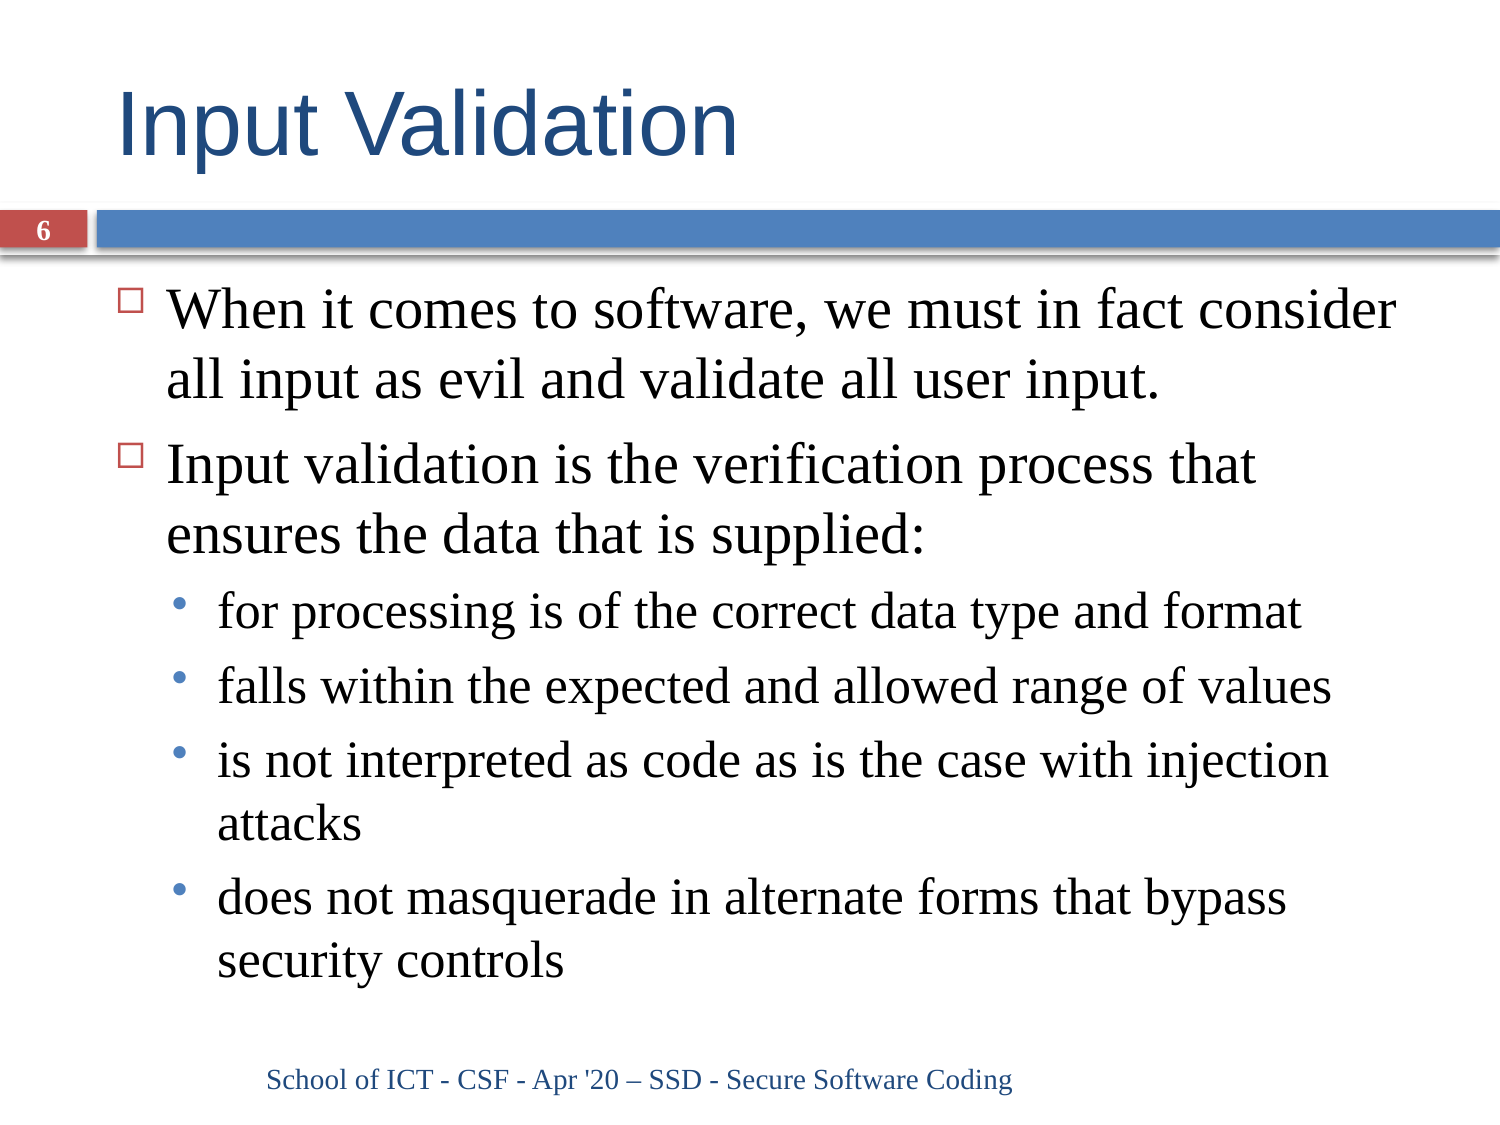

# Input Validation
6
When it comes to software, we must in fact consider all input as evil and validate all user input.
Input validation is the verification process that ensures the data that is supplied:
for processing is of the correct data type and format
falls within the expected and allowed range of values
is not interpreted as code as is the case with injection attacks
does not masquerade in alternate forms that bypass security controls
School of ICT - CSF - Apr '20 – SSD - Secure Software Coding